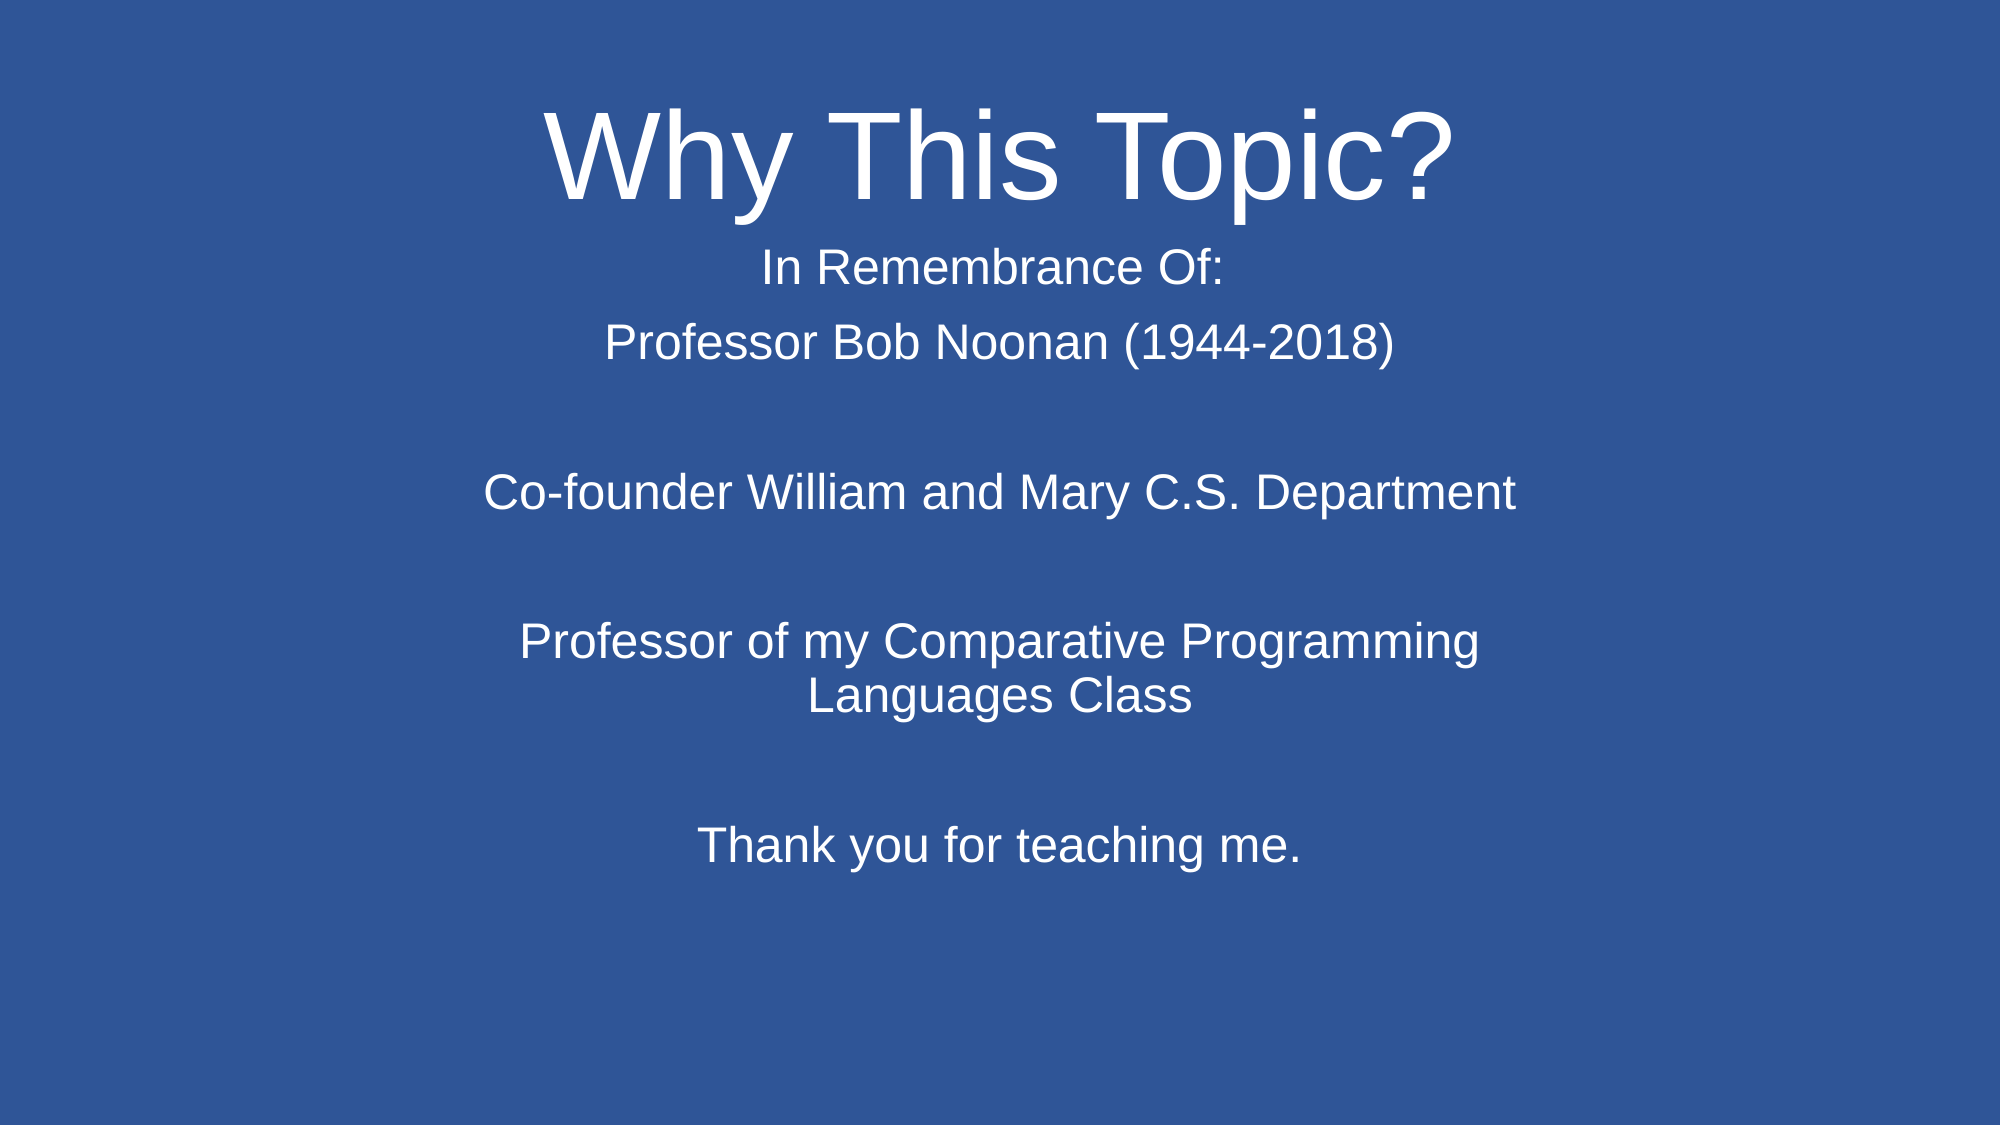

# Why This Topic?
In Remembrance Of:
Professor Bob Noonan (1944-2018)

Co-founder William and Mary C.S. Department

Professor of my Comparative Programming Languages Class

Thank you for teaching me.